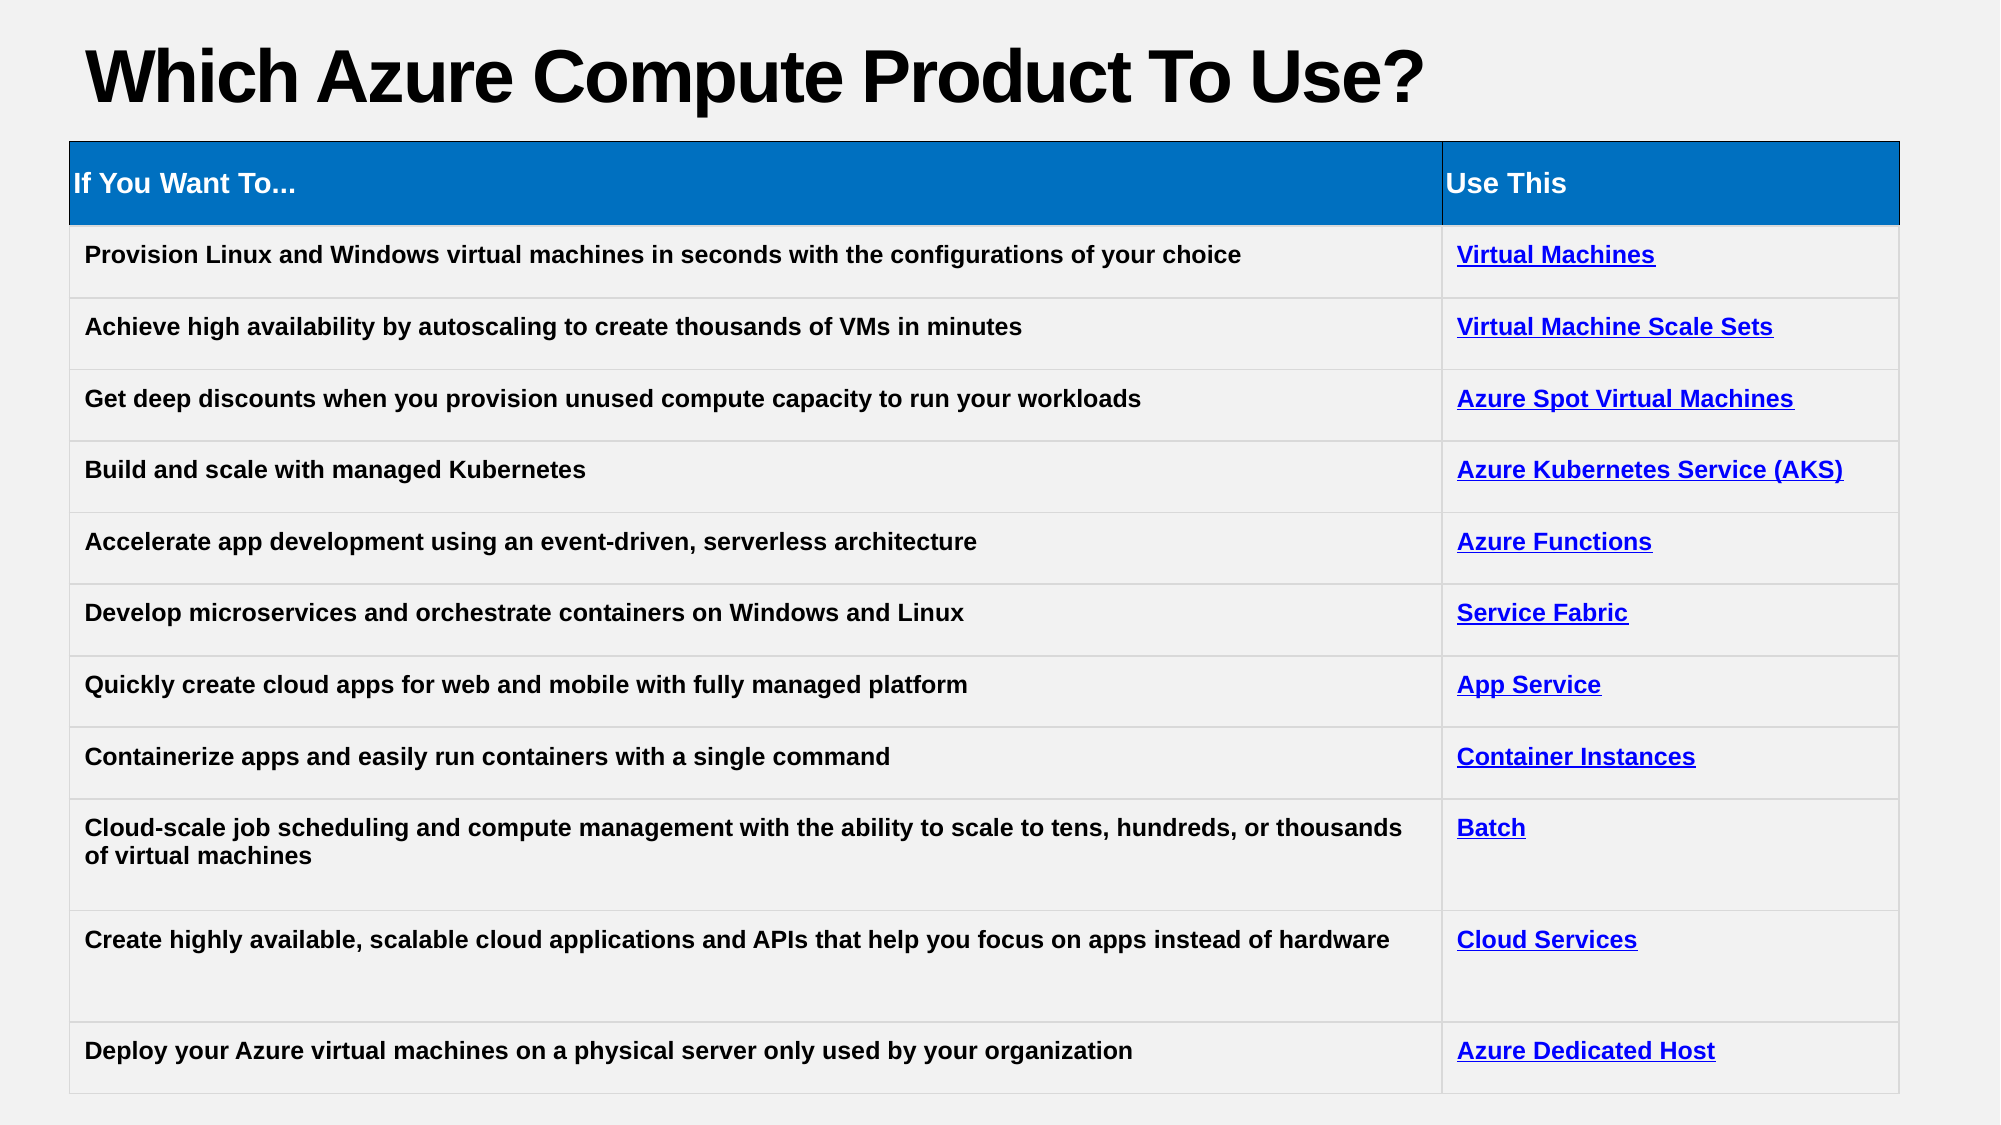

# Which Azure Compute Product To Use?
| If You Want To... | Use This |
| --- | --- |
| Provision Linux and Windows virtual machines in seconds with the configurations of your choice | Virtual Machines |
| Achieve high availability by autoscaling to create thousands of VMs in minutes | Virtual Machine Scale Sets |
| Get deep discounts when you provision unused compute capacity to run your workloads | Azure Spot Virtual Machines |
| Build and scale with managed Kubernetes | Azure Kubernetes Service (AKS) |
| Accelerate app development using an event-driven, serverless architecture | Azure Functions |
| Develop microservices and orchestrate containers on Windows and Linux | Service Fabric |
| Quickly create cloud apps for web and mobile with fully managed platform | App Service |
| Containerize apps and easily run containers with a single command | Container Instances |
| Cloud-scale job scheduling and compute management with the ability to scale to tens, hundreds, or thousands of virtual machines | Batch |
| Create highly available, scalable cloud applications and APIs that help you focus on apps instead of hardware | Cloud Services |
| Deploy your Azure virtual machines on a physical server only used by your organization | Azure Dedicated Host |